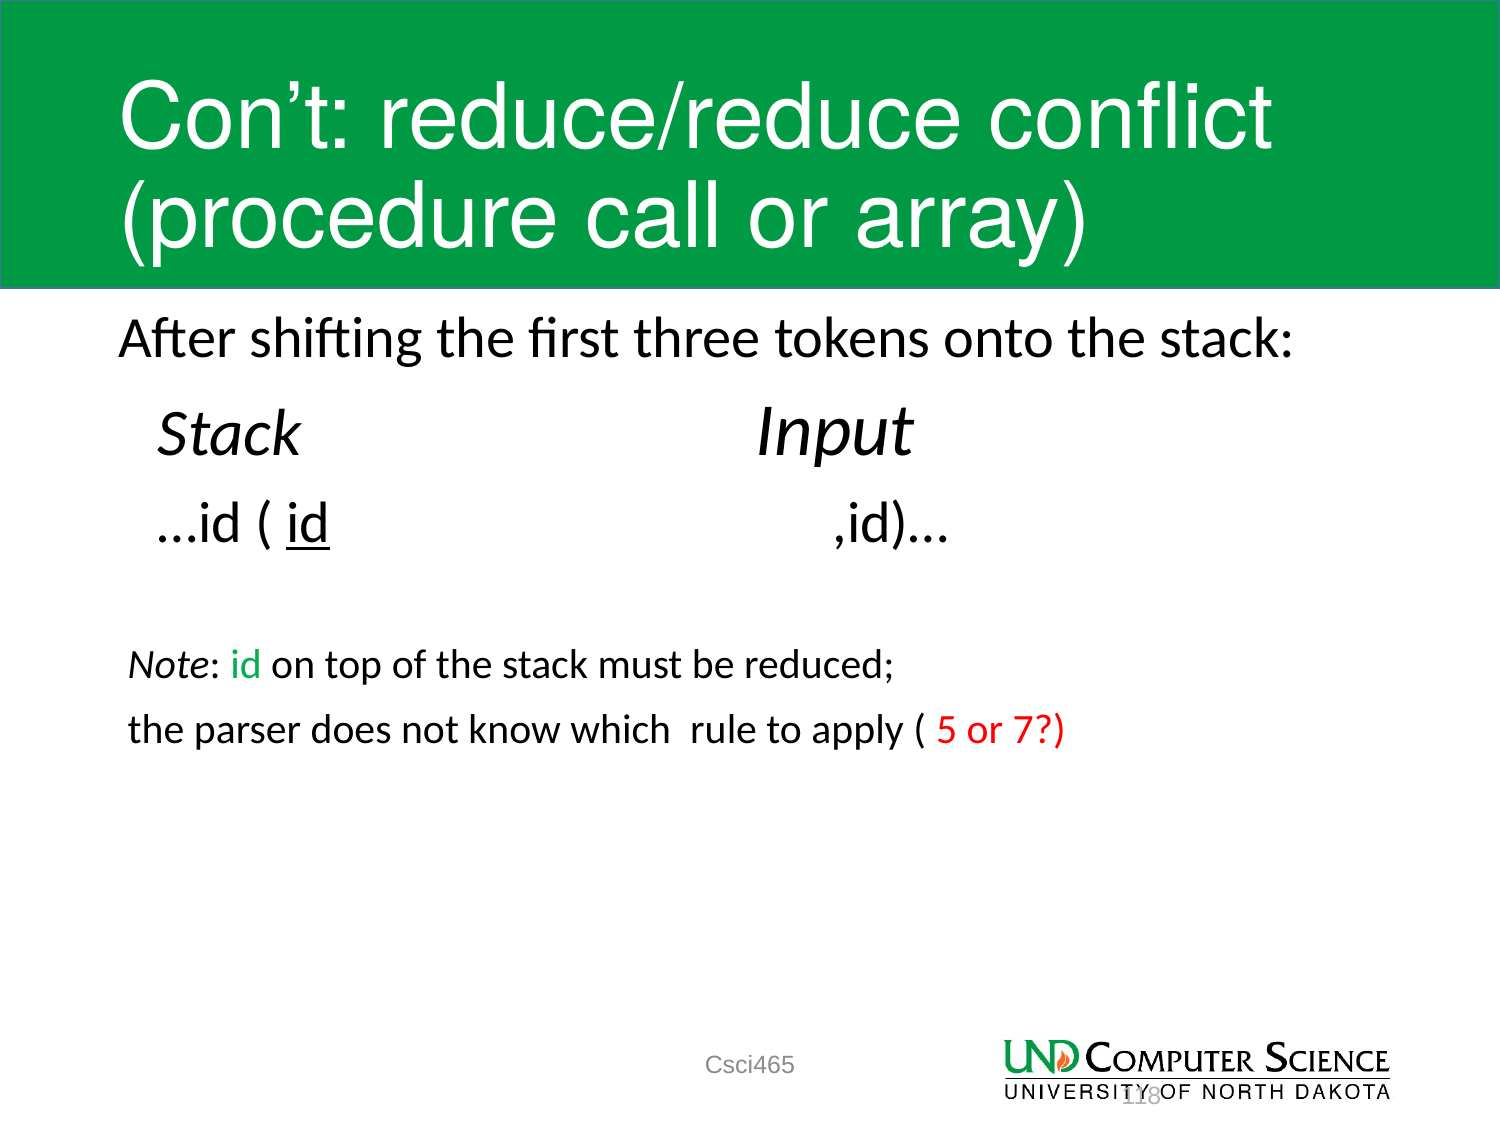

# Con’t: reduce/reduce conflict (procedure call or array)
After shifting the first three tokens onto the stack:
   Stack				Input
   …id ( id                                      ,id)…

 Note: id on top of the stack must be reduced;
 the parser does not know which  rule to apply ( 5 or 7?)
Csci465
118